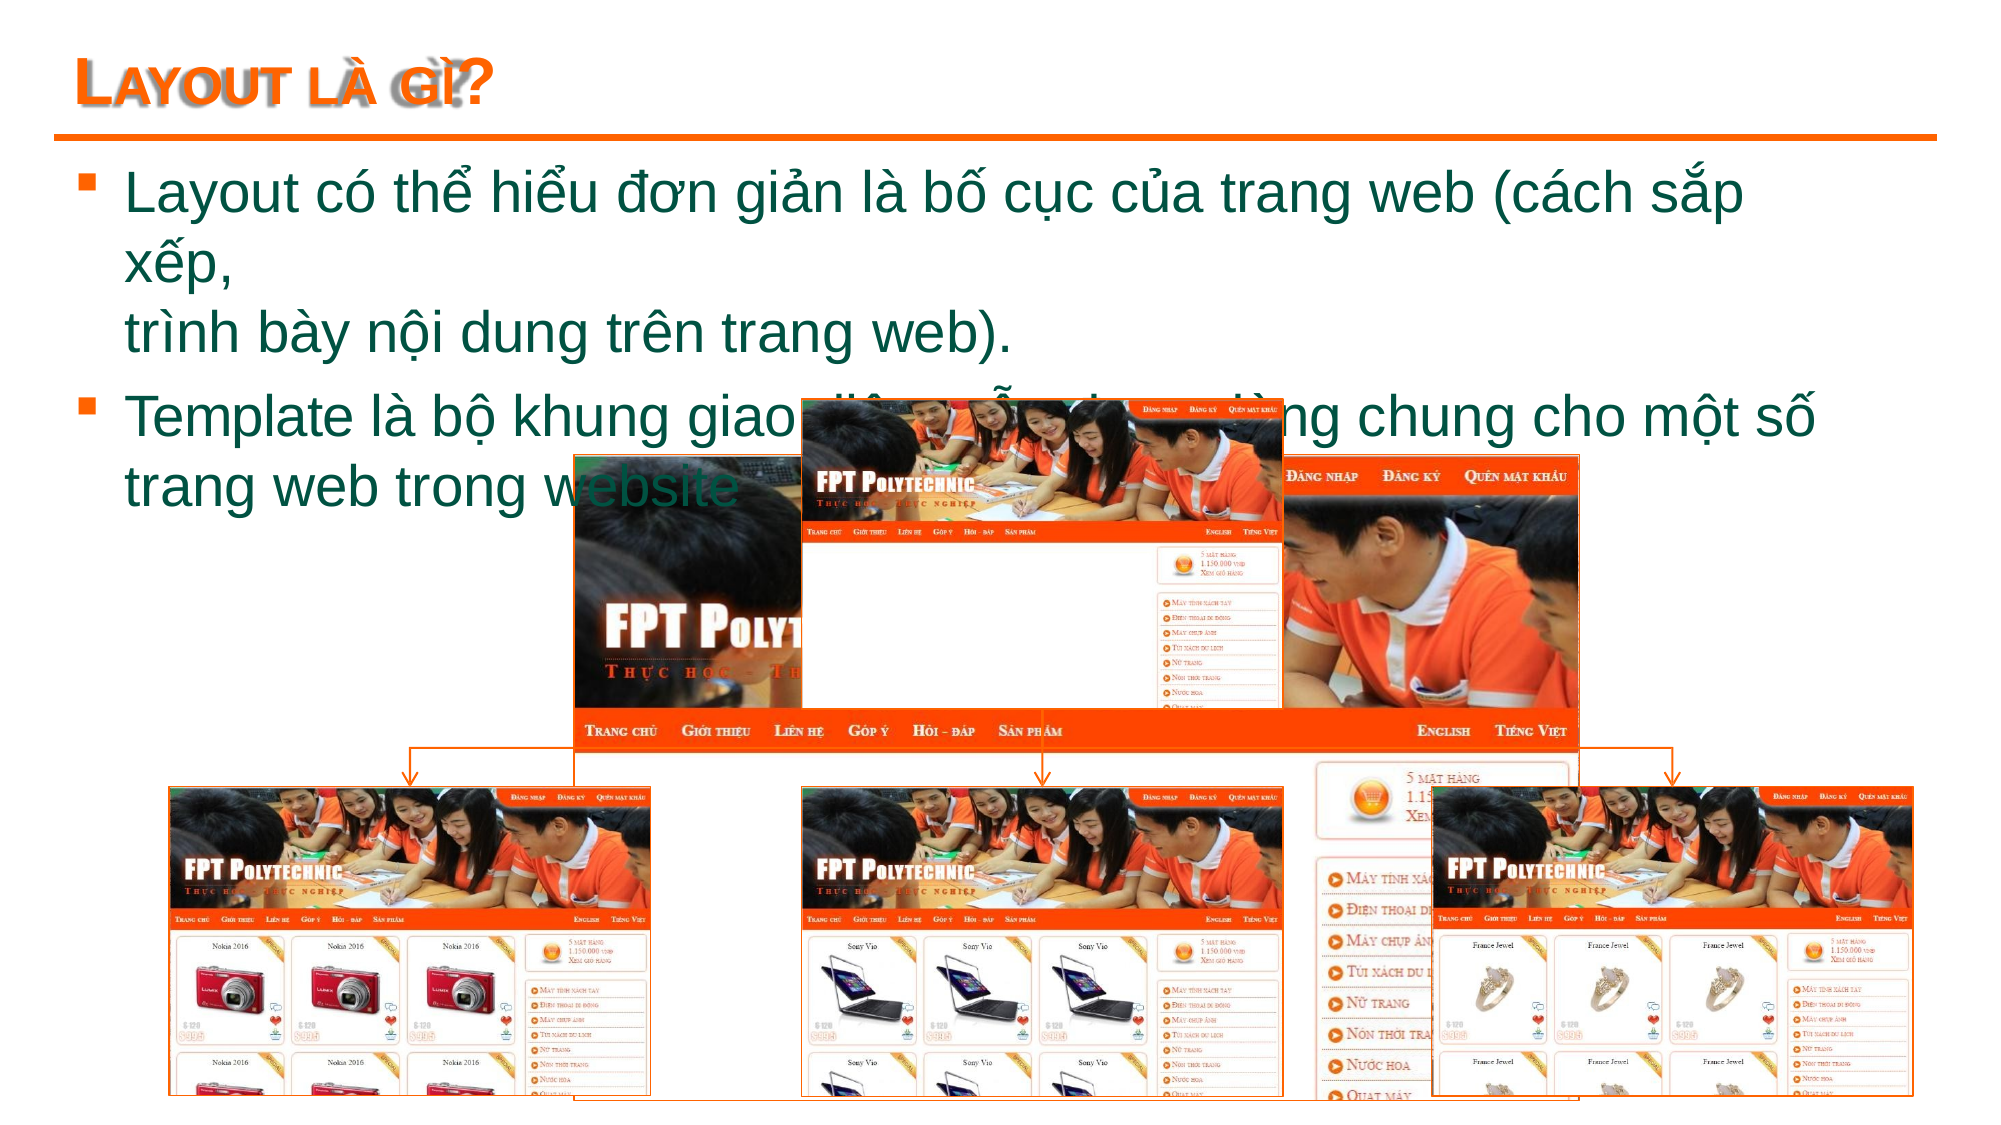

# LAYOUT LÀ GÌ?
Layout có thể hiểu đơn giản là bố cục của trang web (cách sắp xếp,
trình bày nội dung trên trang web).
Template là bộ khung giao diện mẫu đƣợc dùng chung cho một số  trang web trong website